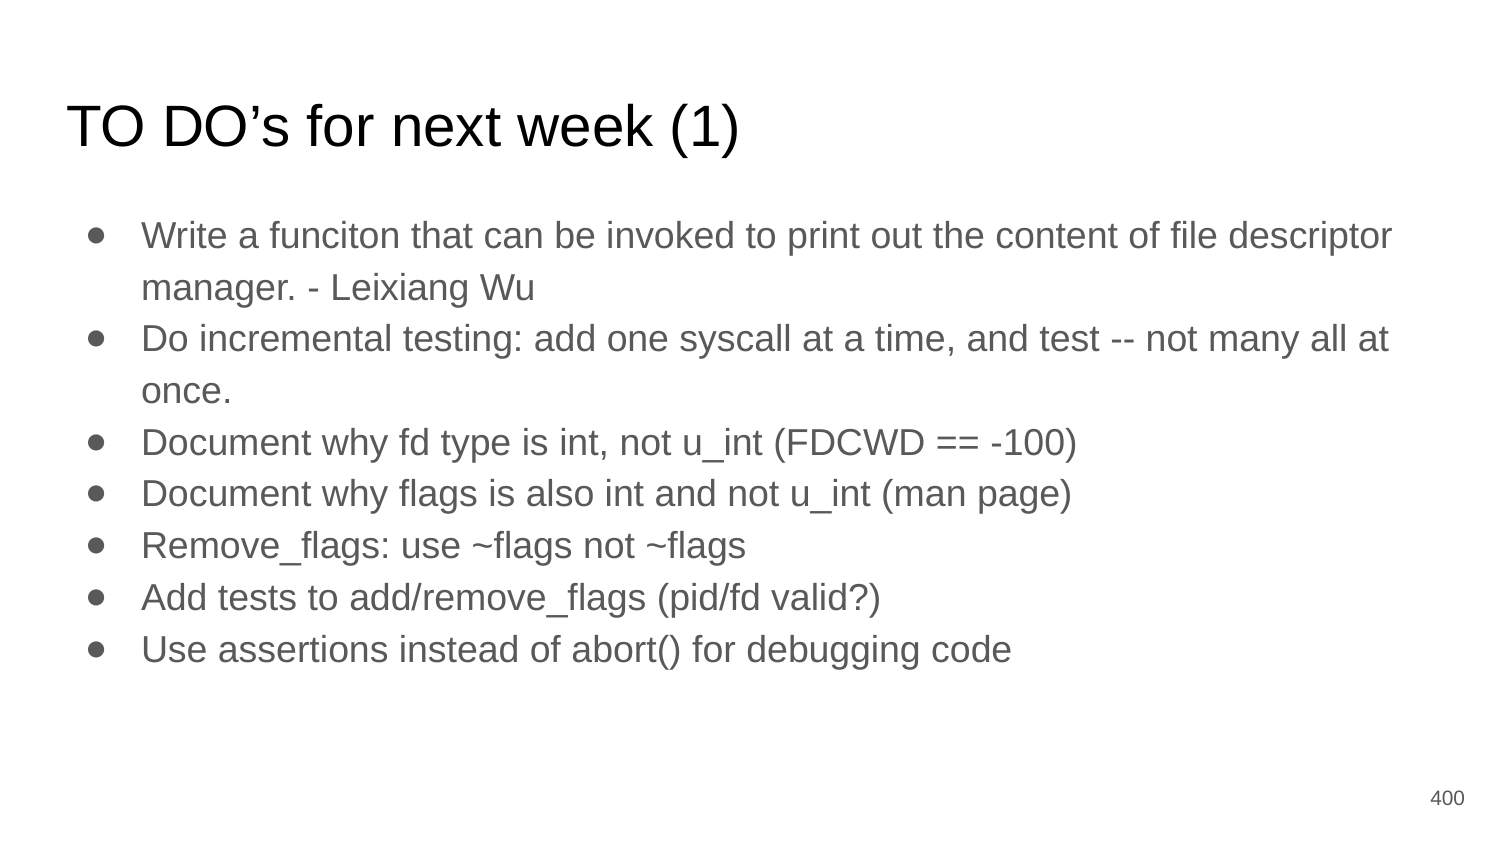

# TO DO’s for next week (1)
Write a funciton that can be invoked to print out the content of file descriptor manager. - Leixiang Wu
Do incremental testing: add one syscall at a time, and test -- not many all at once.
Document why fd type is int, not u_int (FDCWD == -100)
Document why flags is also int and not u_int (man page)
Remove_flags: use ~flags not ~flags
Add tests to add/remove_flags (pid/fd valid?)
Use assertions instead of abort() for debugging code

400